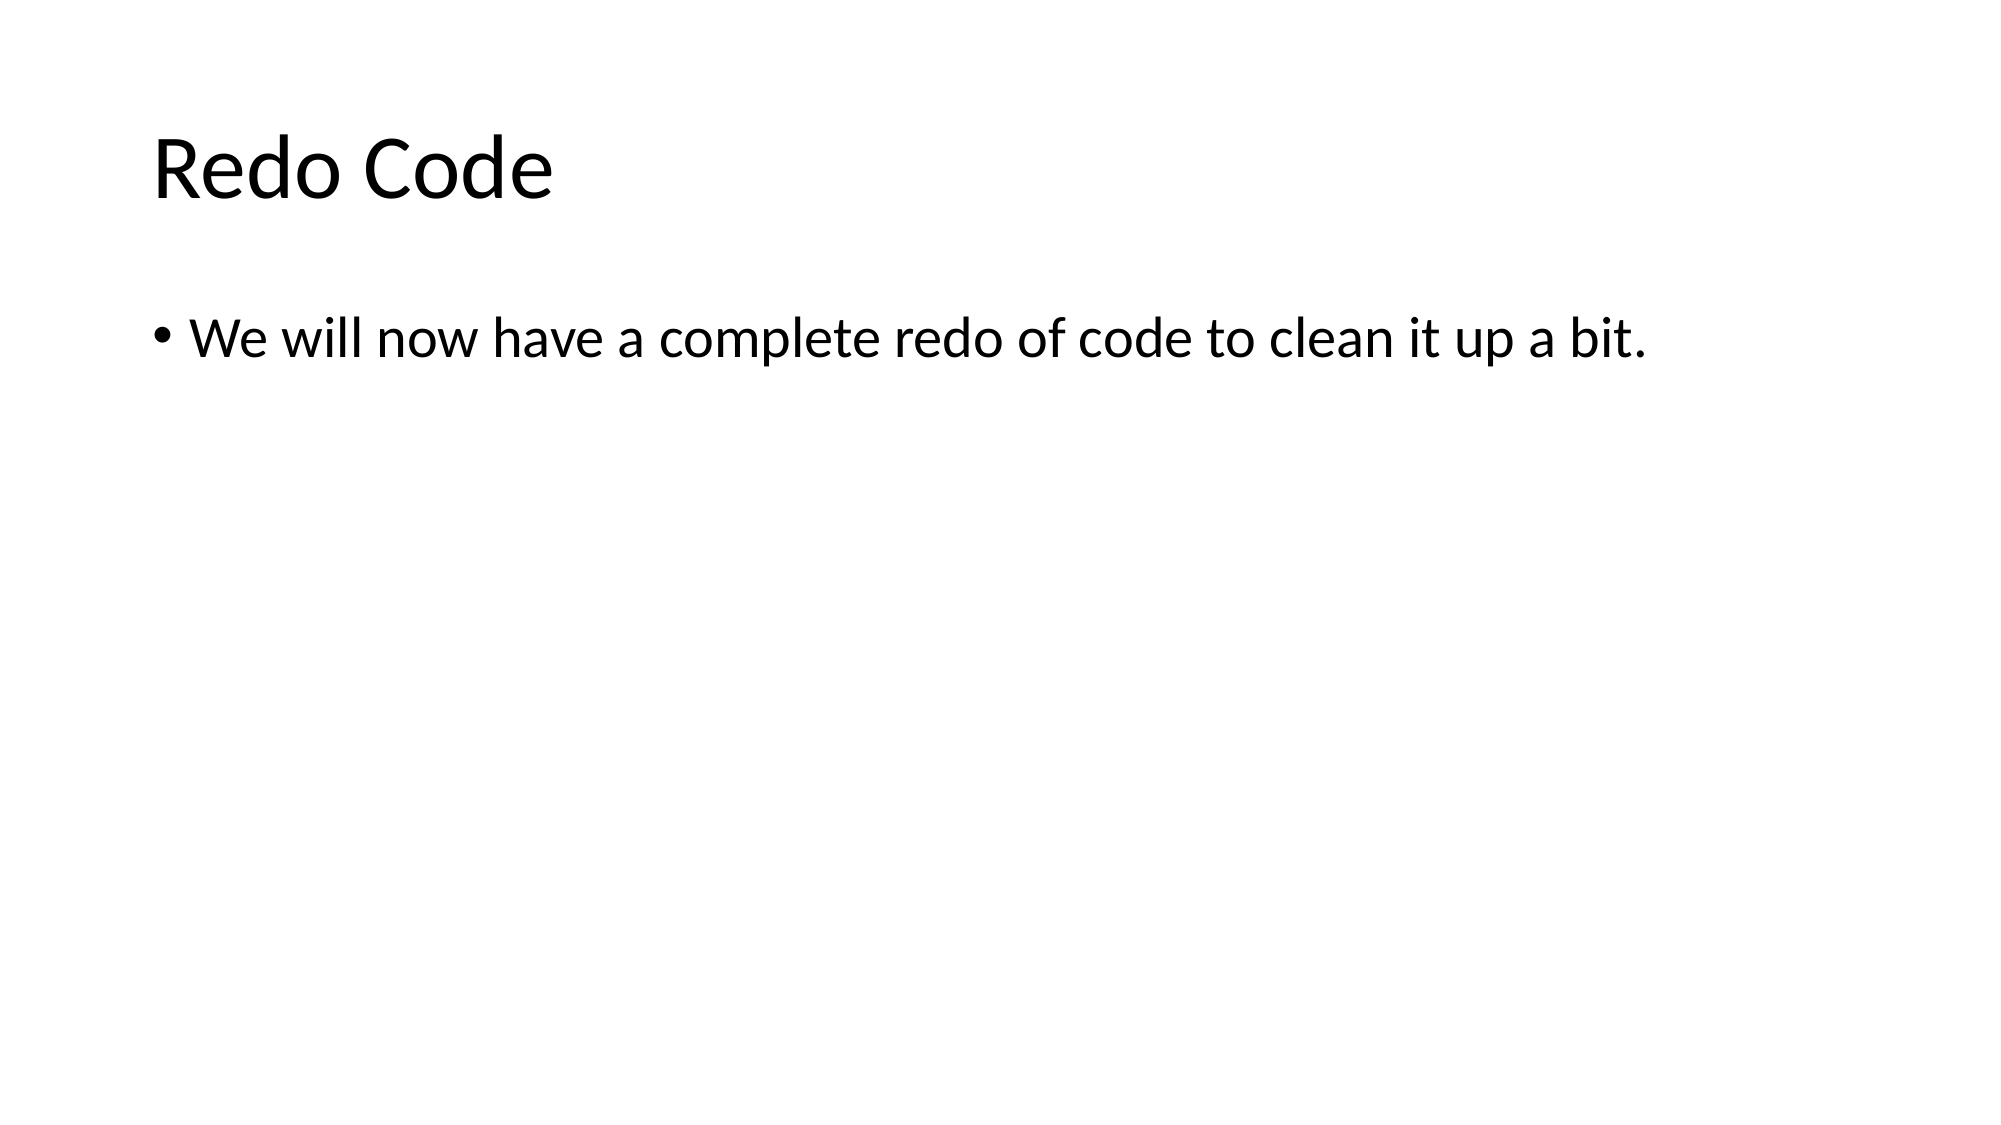

# Redo Code
We will now have a complete redo of code to clean it up a bit.